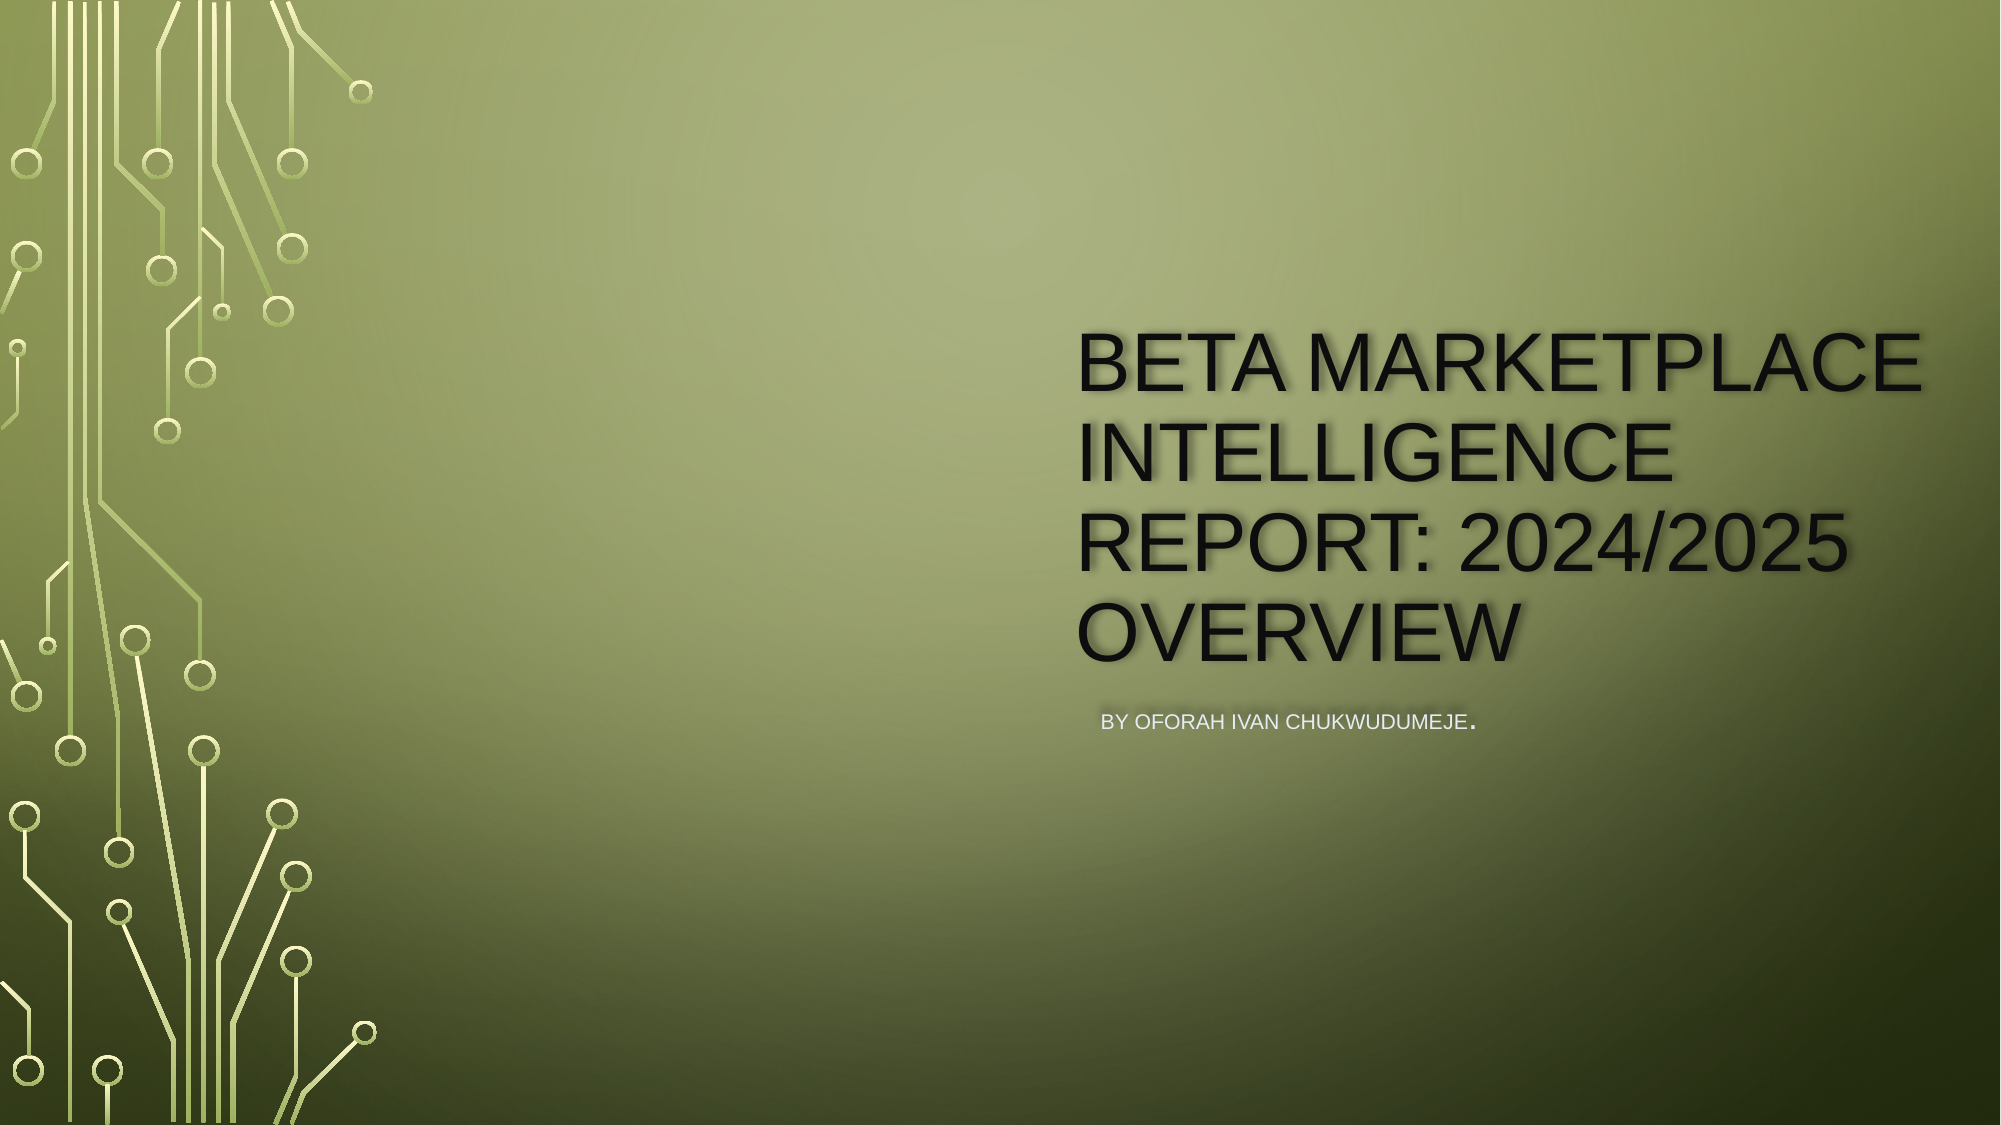

# BETA MARKETPLACE Intelligence report: 2024/2025 Overview
By OFORAH IVAN CHUKWUDUMEJE.